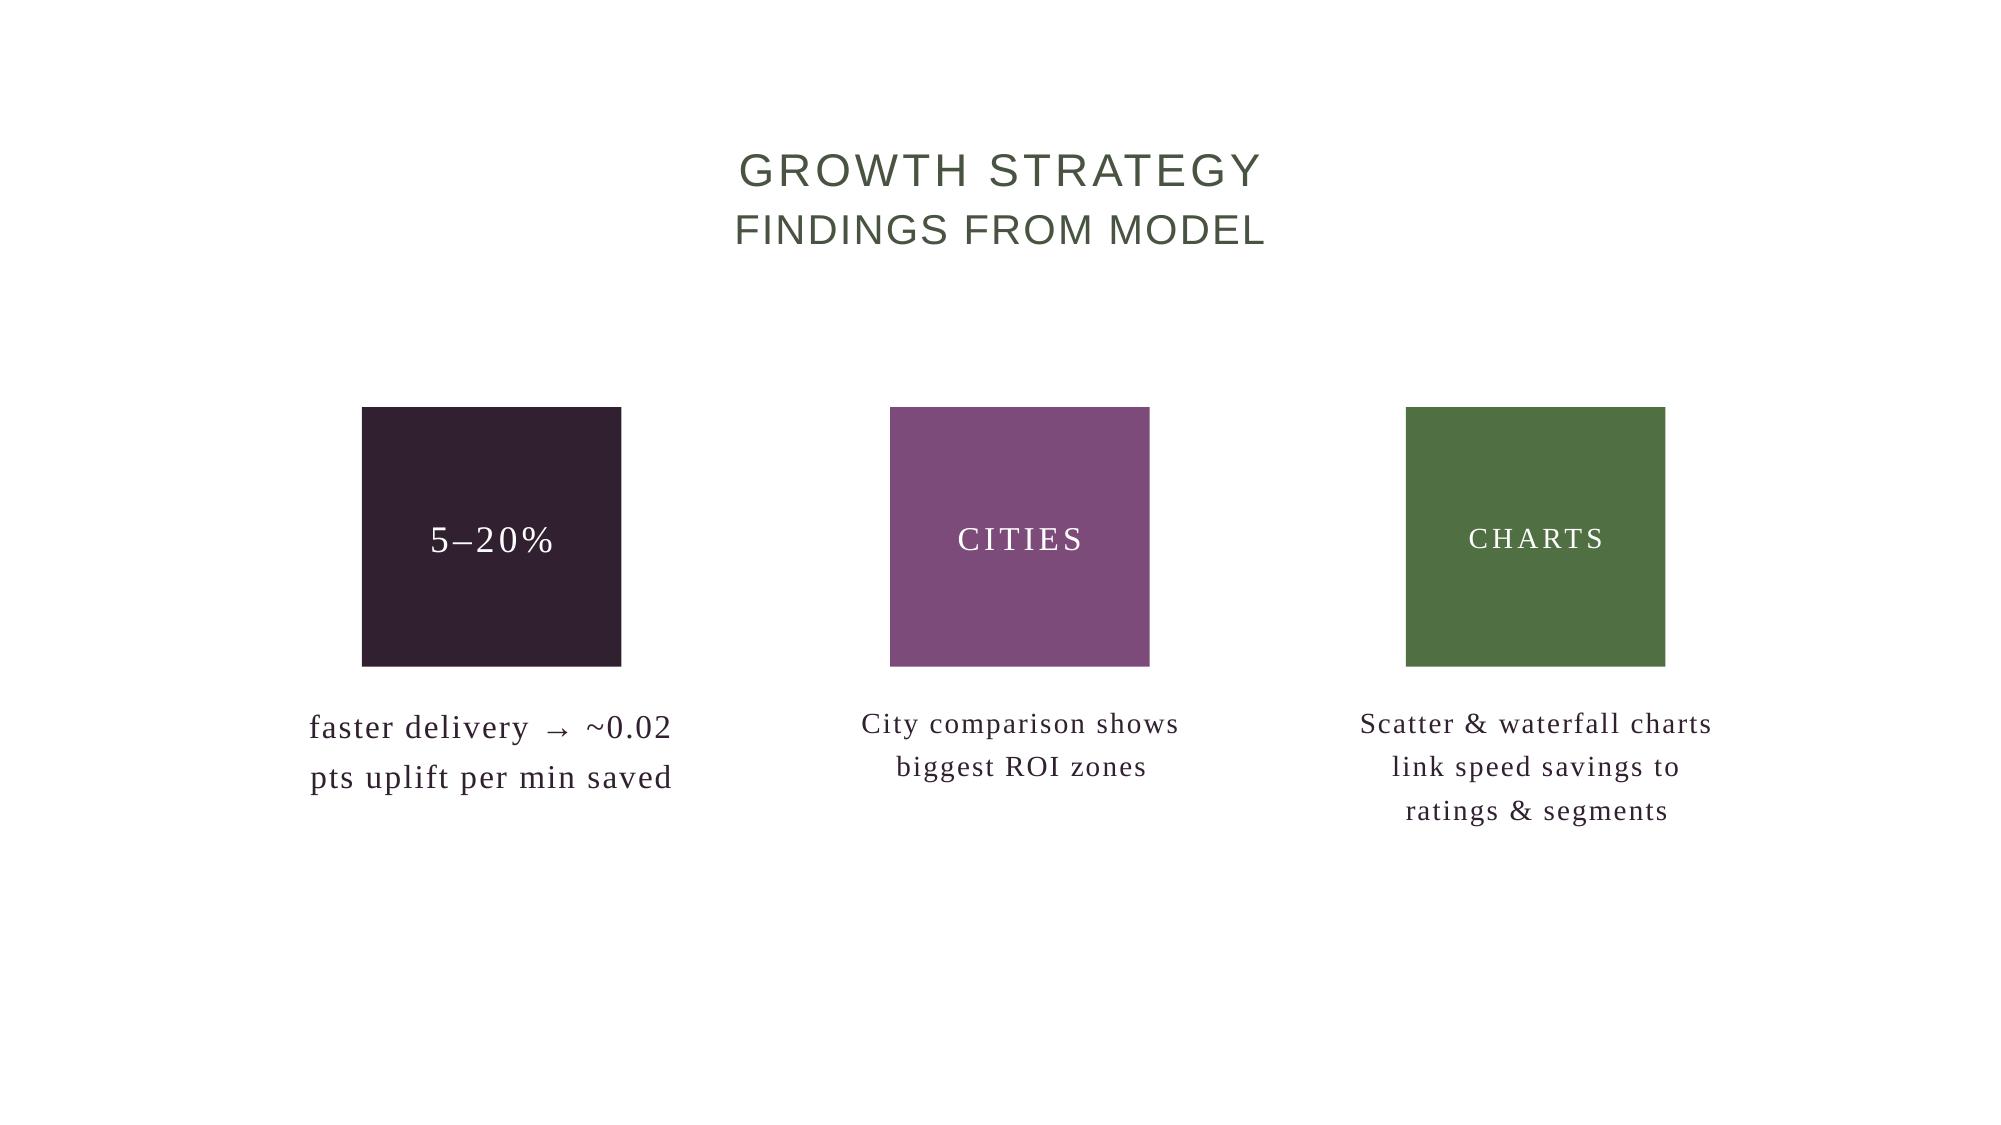

# Growth Strategy
FINDINGS FROM MODEL
5–20%
CITIES
CHARTS
faster delivery → ~0.02 pts uplift per min saved
Scatter & waterfall charts link speed savings to ratings & segments
City comparison shows biggest ROI zones